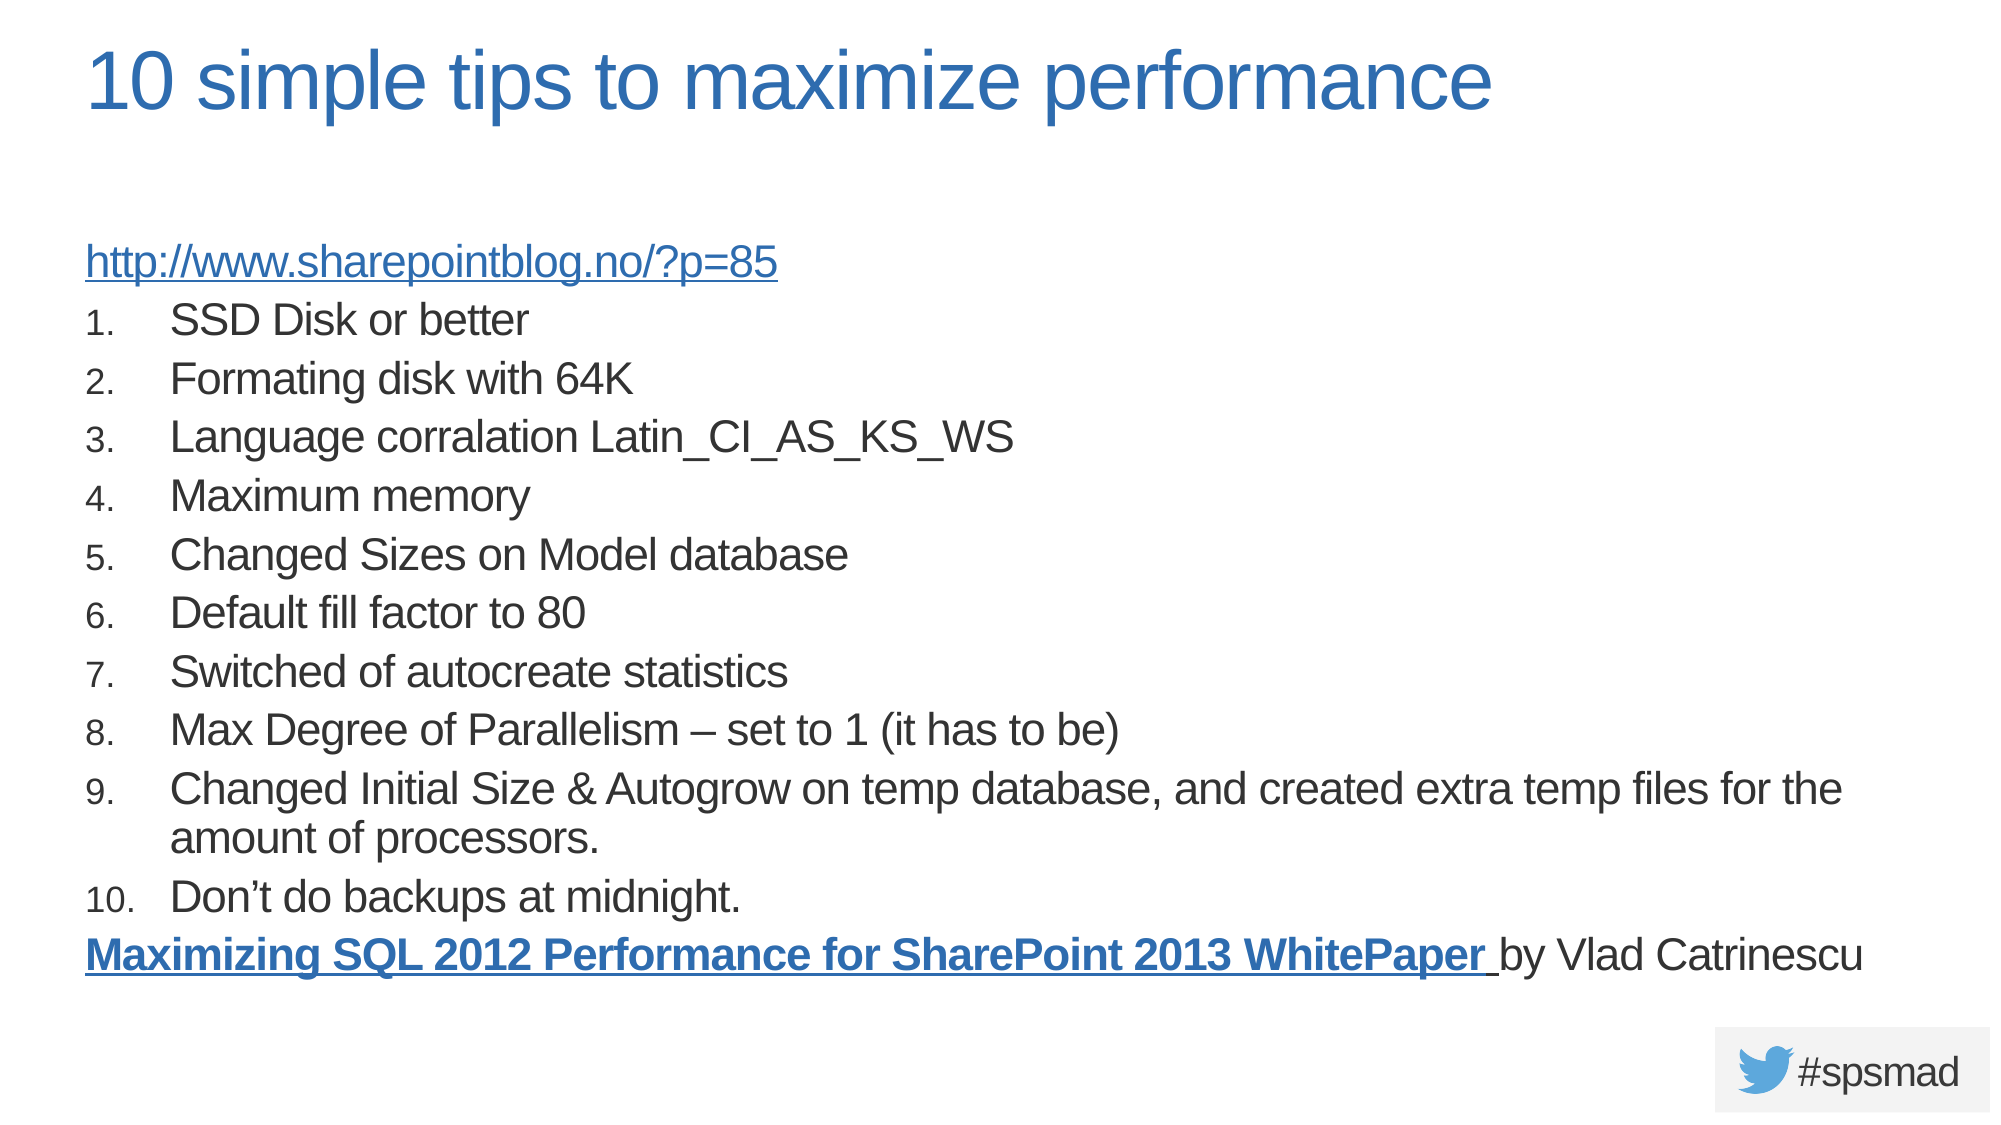

# 10 simple tips to maximize performance
http://www.sharepointblog.no/?p=85
SSD Disk or better
Formating disk with 64K
Language corralation Latin_CI_AS_KS_WS
Maximum memory
Changed Sizes on Model database
Default fill factor to 80
Switched of autocreate statistics
Max Degree of Parallelism – set to 1 (it has to be)
Changed Initial Size & Autogrow on temp database, and created extra temp files for the amount of processors.
Don’t do backups at midnight.
Maximizing SQL 2012 Performance for SharePoint 2013 WhitePaper by Vlad Catrinescu